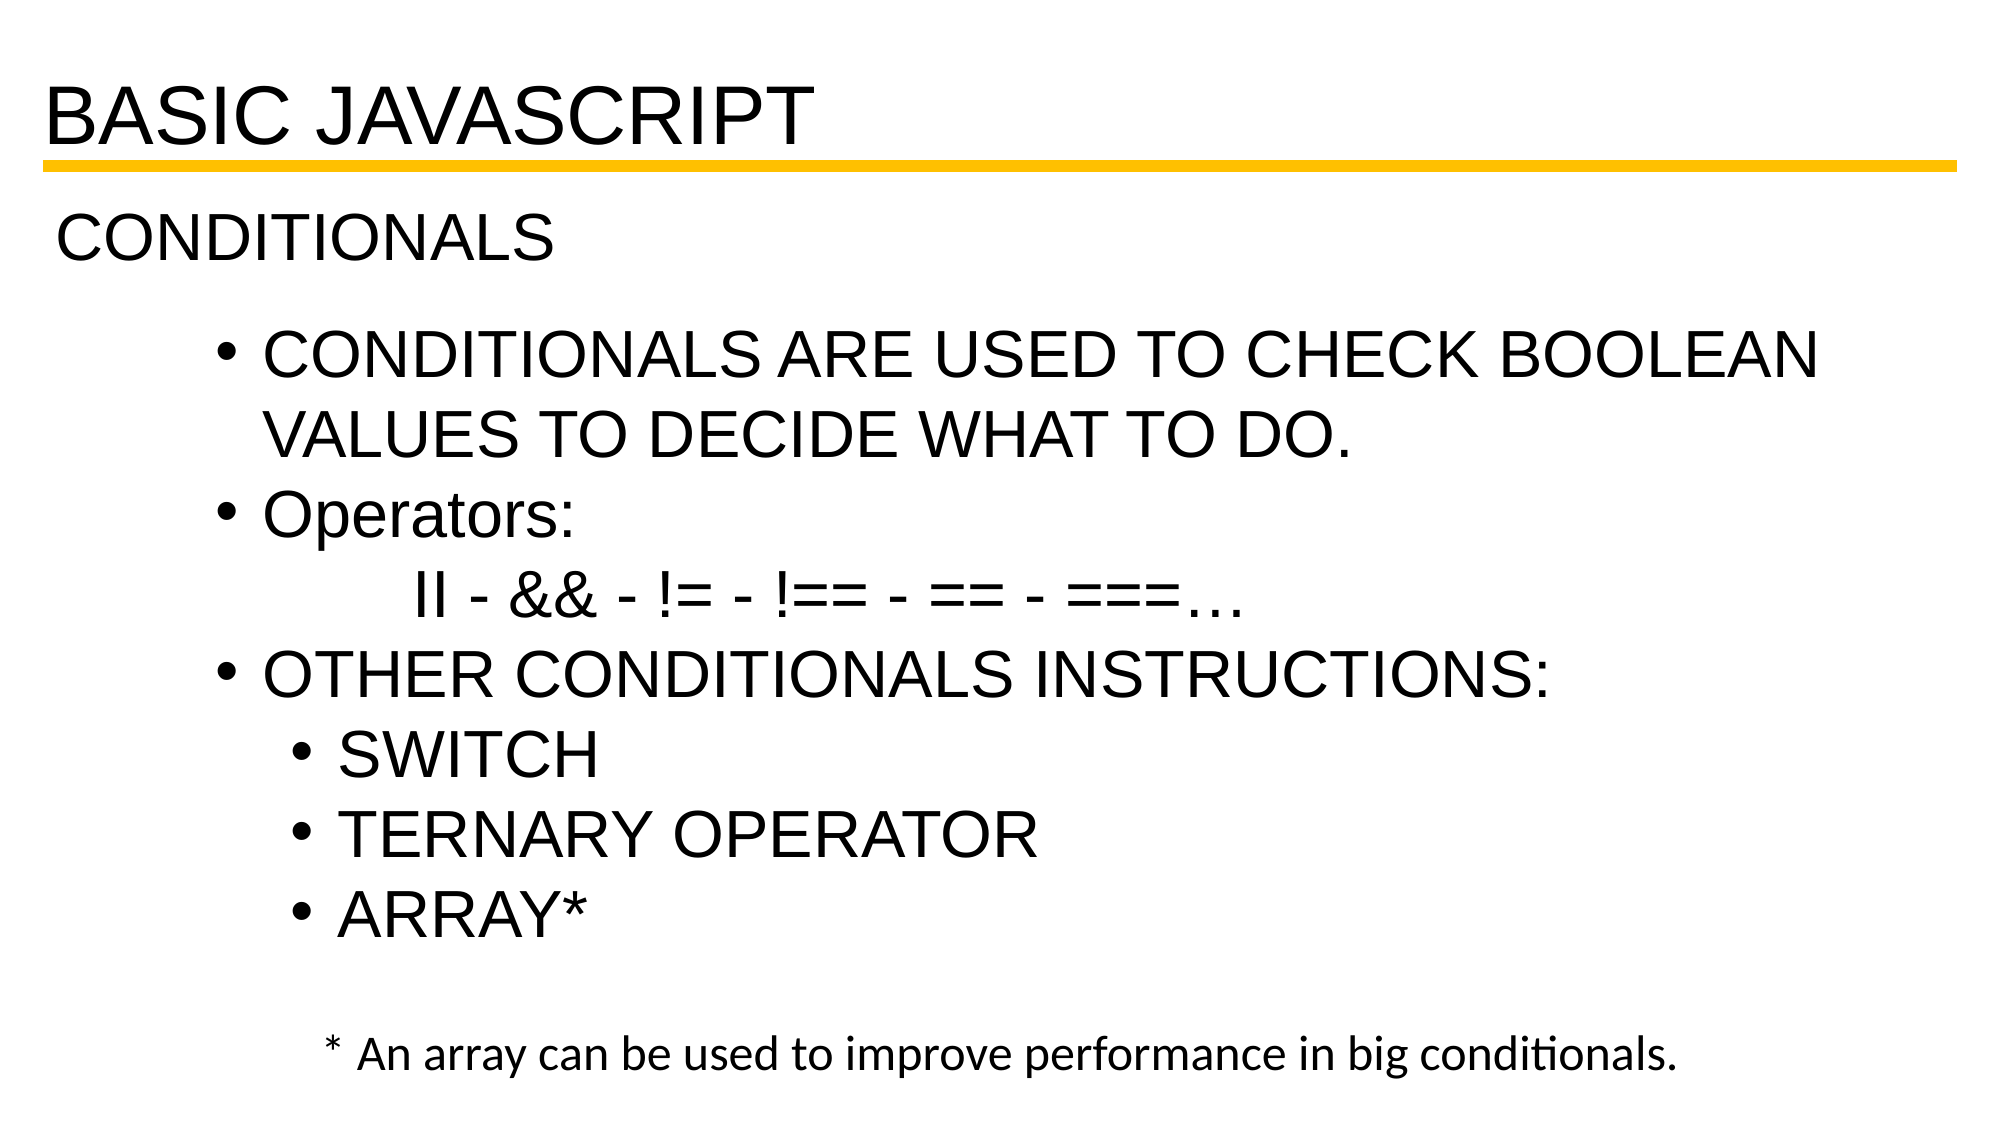

}
{
)
(
BASIC JAVASCRIPT
CONDITIONALS
CONDITIONALS ARE USED TO CHECK BOOLEAN
VALUES TO DECIDE WHAT TO DO.
Operators:
	II - && - != - !== - == - ===…
OTHER CONDITIONALS INSTRUCTIONS:
SWITCH
TERNARY OPERATOR
ARRAY*
* An array can be used to improve performance in big conditionals.